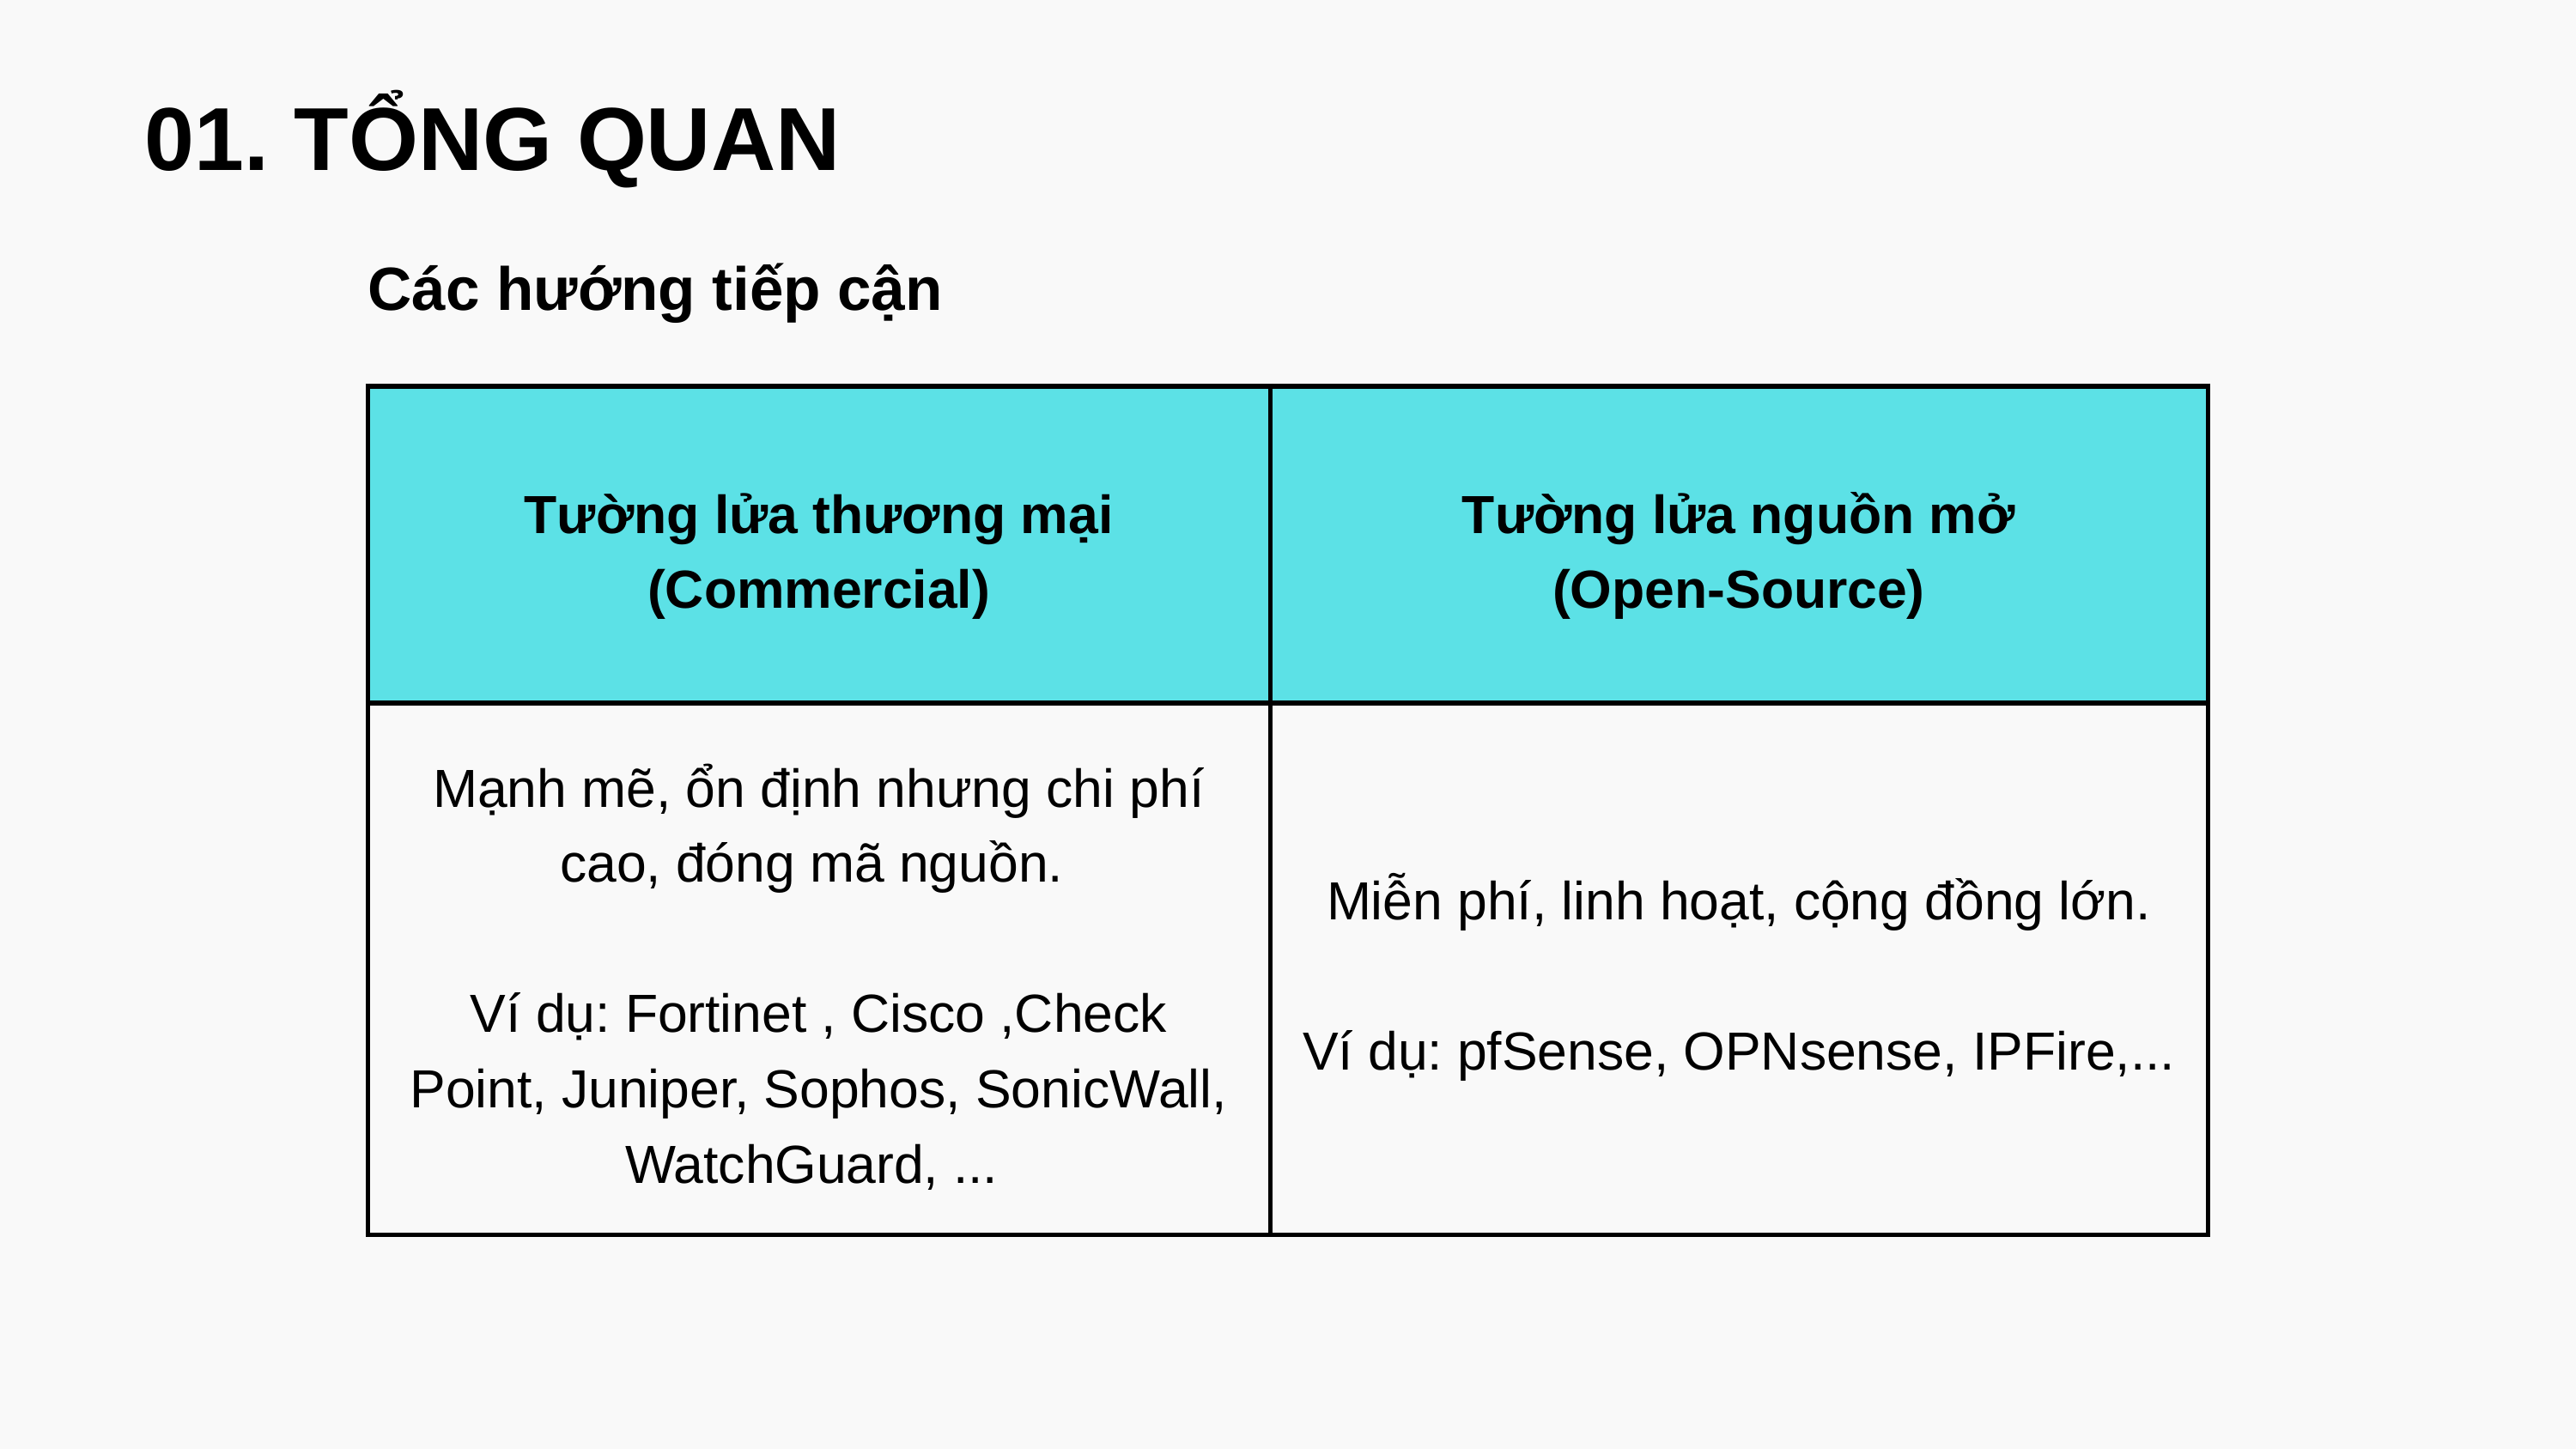

01. TỔNG QUAN
Các hướng tiếp cận
| Tường lửa thương mại (Commercial) | Tường lửa nguồn mở (Open-Source) |
| --- | --- |
| Mạnh mẽ, ổn định nhưng chi phí cao, đóng mã nguồn. Ví dụ: Fortinet , Cisco ,Check Point, Juniper, Sophos, SonicWall, WatchGuard, ... | Miễn phí, linh hoạt, cộng đồng lớn. Ví dụ: pfSense, OPNsense, IPFire,... |